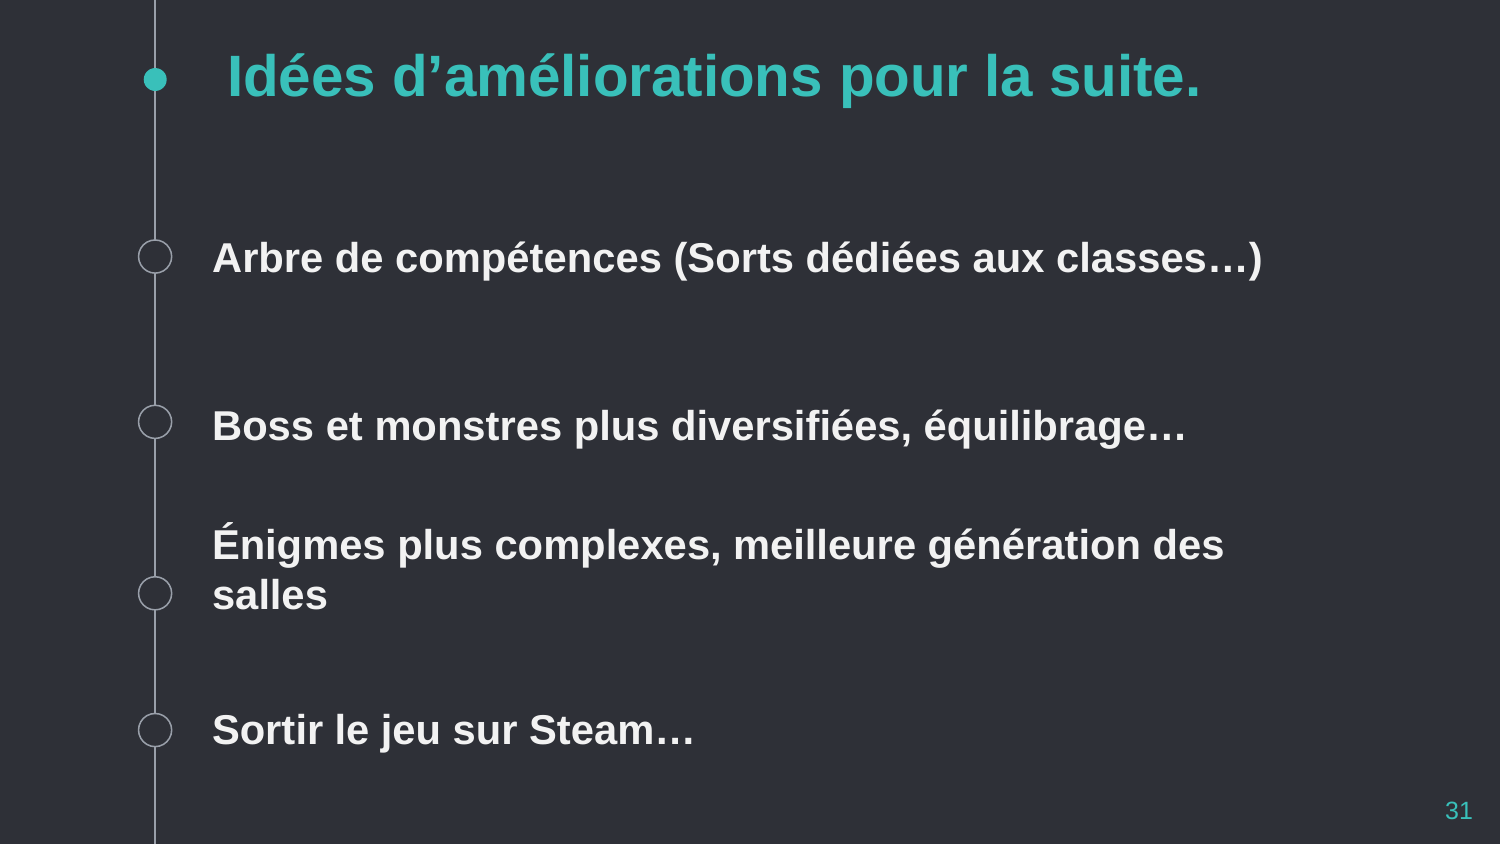

Idées d’améliorations pour la suite.

Arbre de compétences (Sorts dédiées aux classes…)

Boss et monstres plus diversifiées, équilibrage…
Énigmes plus complexes, meilleure génération des salles

Sortir le jeu sur Steam…

31